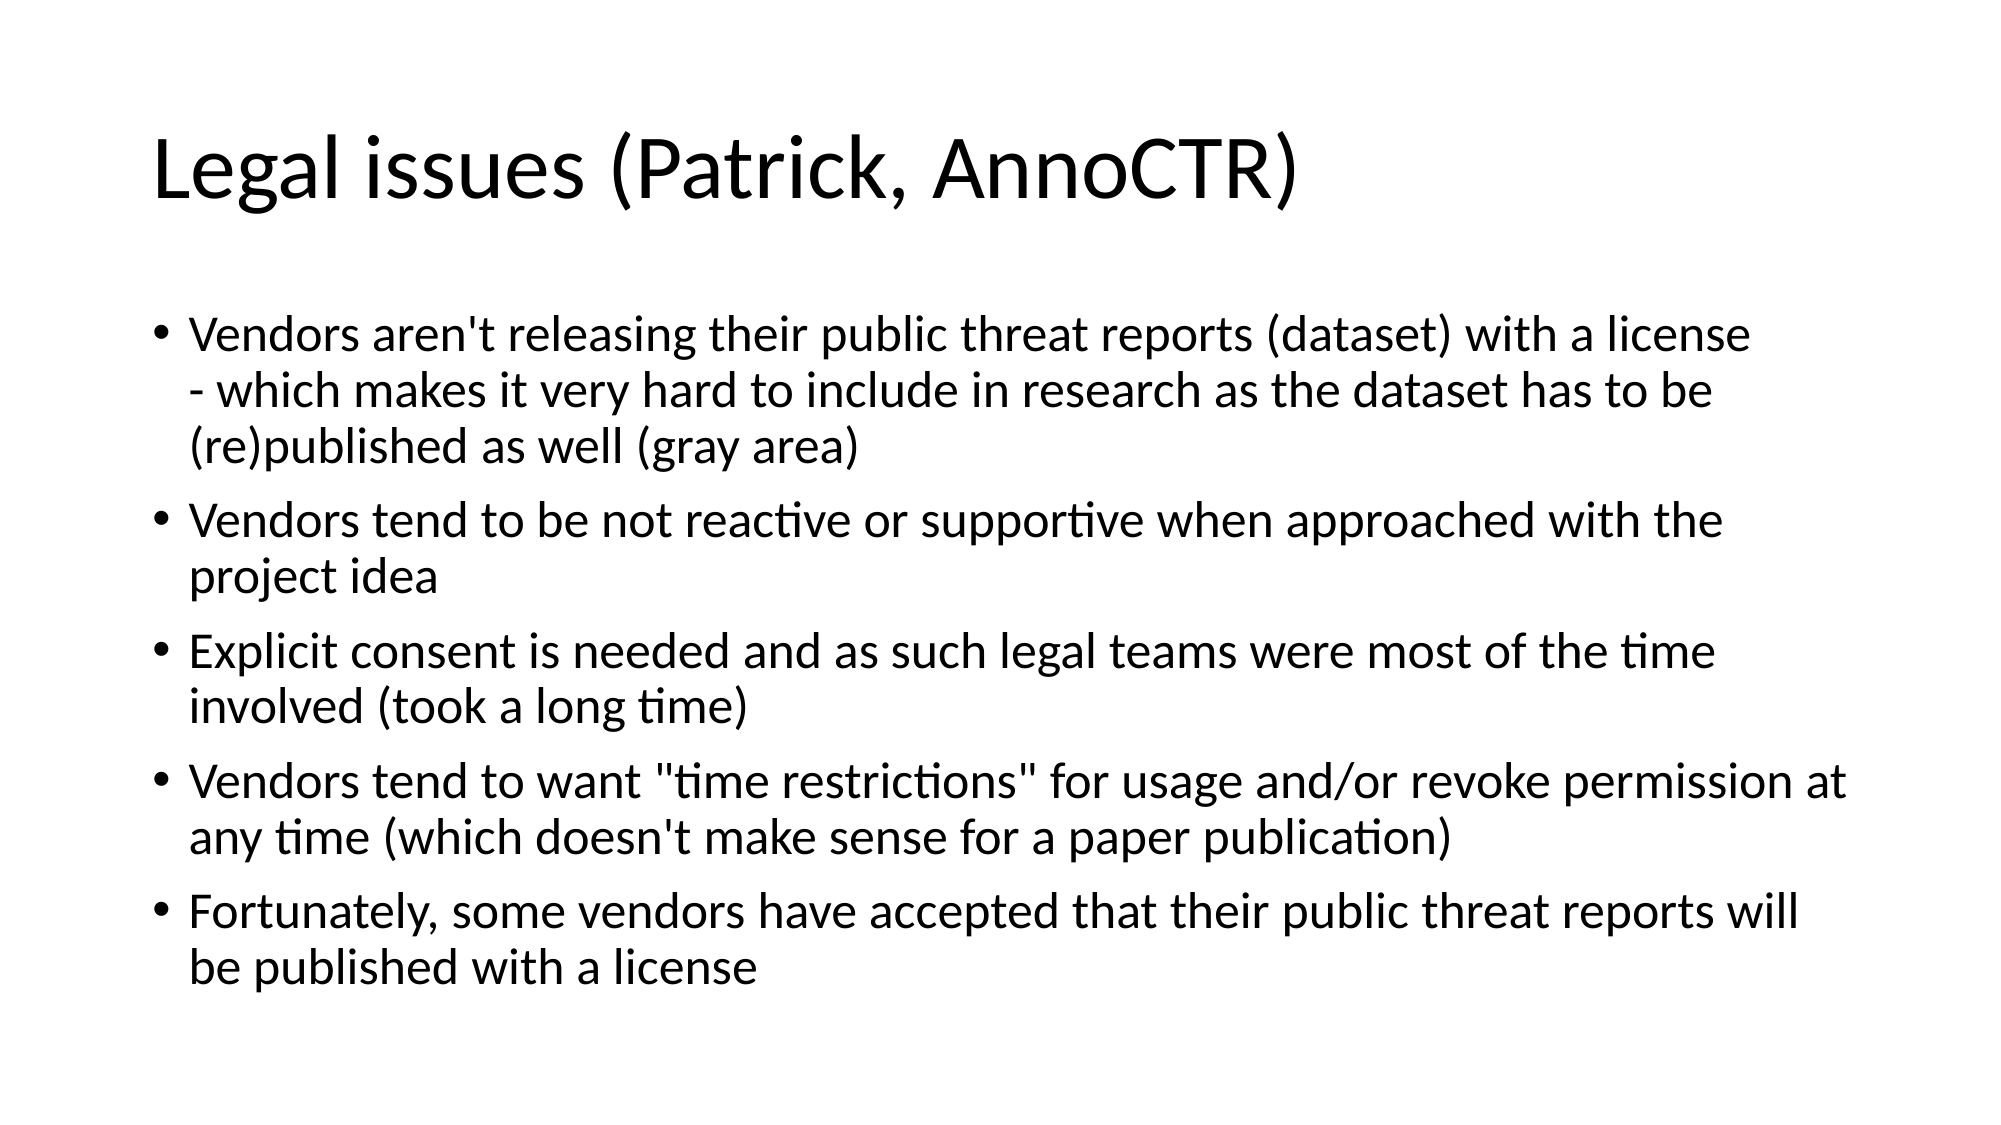

# Legal issues (Patrick, AnnoCTR)
Vendors aren't releasing their public threat reports (dataset) with a license
- which makes it very hard to include in research as the dataset has to be (re)published as well (gray area)
Vendors tend to be not reactive or supportive when approached with the project idea
Explicit consent is needed and as such legal teams were most of the time involved (took a long time)
Vendors tend to want "time restrictions" for usage and/or revoke permission at any time (which doesn't make sense for a paper publication)
Fortunately, some vendors have accepted that their public threat reports will be published with a license